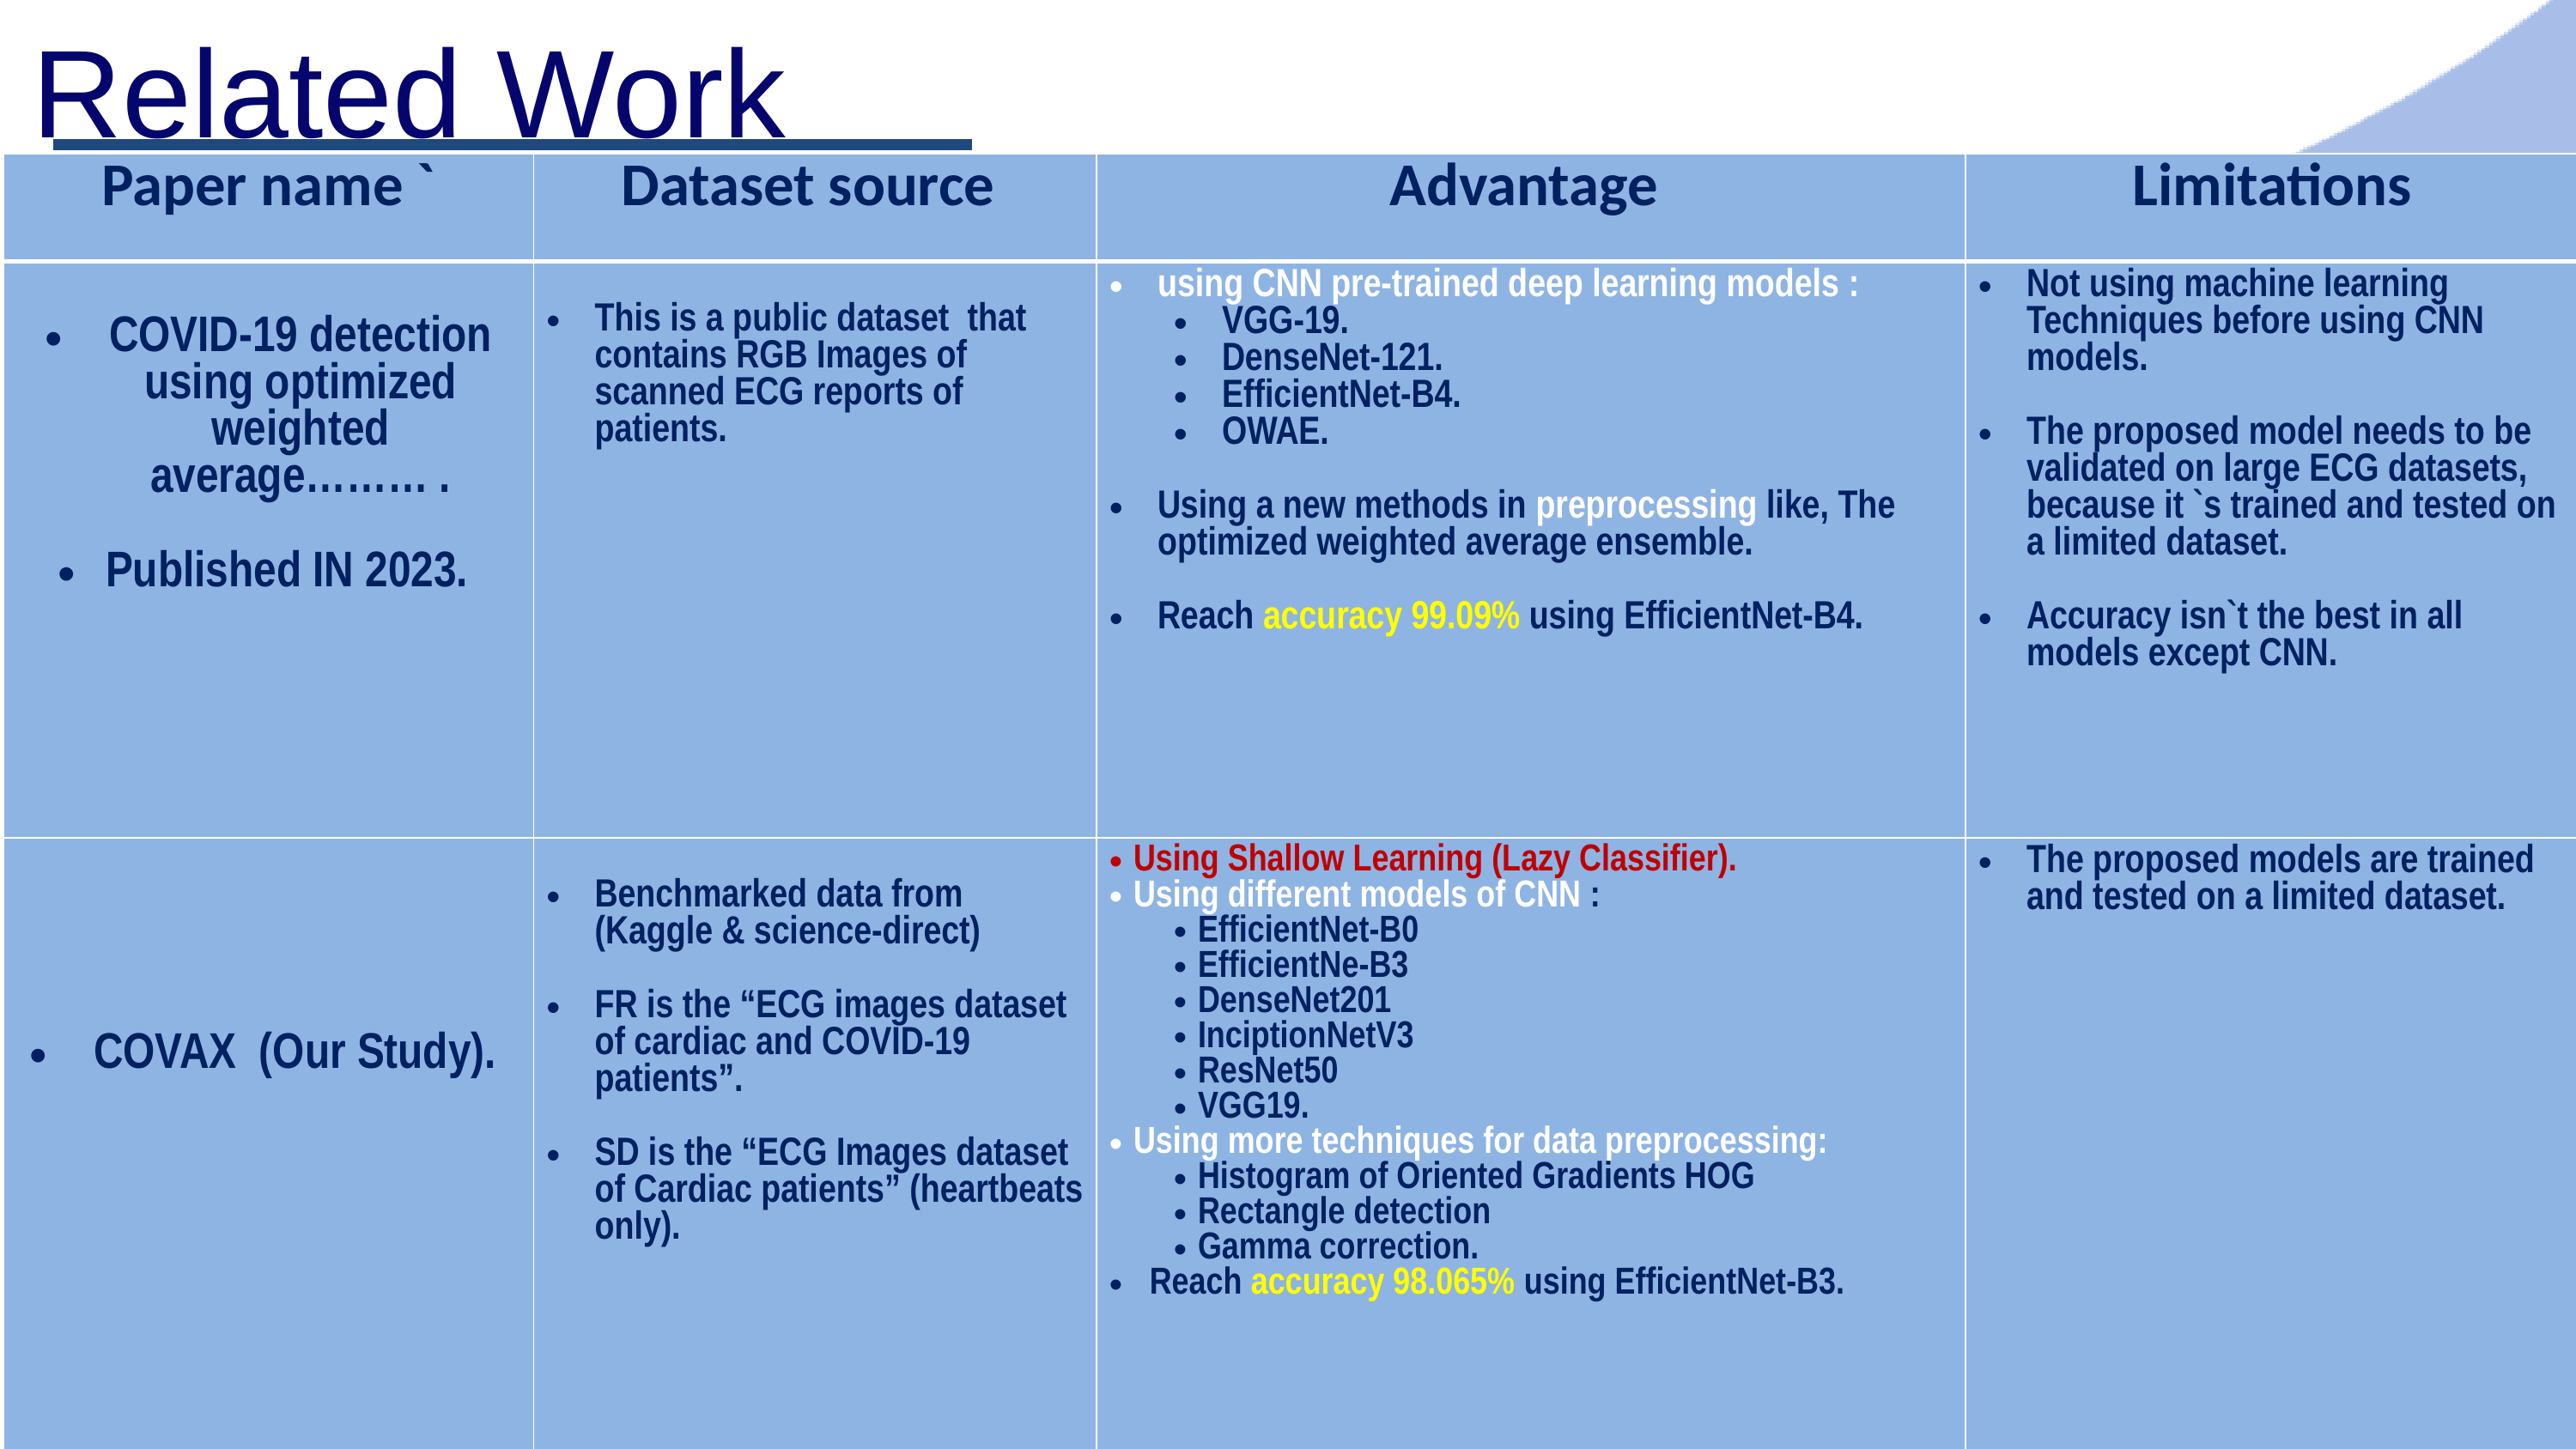

Related Work
| Paper name ` | Dataset source | Advantage | Limitations |
| --- | --- | --- | --- |
| COVID-19 detection using optimized weighted average……… . Published IN 2023. | This is a public dataset  that contains RGB Images of scanned ECG reports of patients. | using CNN pre-trained deep learning models : VGG-19. DenseNet-121. EfficientNet-B4. OWAE. Using a new methods in preprocessing like, The optimized weighted average ensemble. Reach accuracy 99.09% using EfficientNet-B4. | Not using machine learning Techniques before using CNN models. The proposed model needs to be validated on large ECG datasets, because it `s trained and tested on a limited dataset. Accuracy isn`t the best in all models except CNN. |
| COVAX (Our Study). | Benchmarked data from (Kaggle & science-direct) FR is the “ECG images dataset of cardiac and COVID-19 patients”. SD is the “ECG Images dataset of Cardiac patients” (heartbeats only). | Using Shallow Learning (Lazy Classifier). Using different models of CNN : EfficientNet-B0 EfficientNe-B3 DenseNet201 InciptionNetV3 ResNet50 VGG19. Using more techniques for data preprocessing: Histogram of Oriented Gradients HOG Rectangle detection Gamma correction. Reach accuracy 98.065% using EfficientNet-B3. | The proposed models are trained and tested on a limited dataset. |